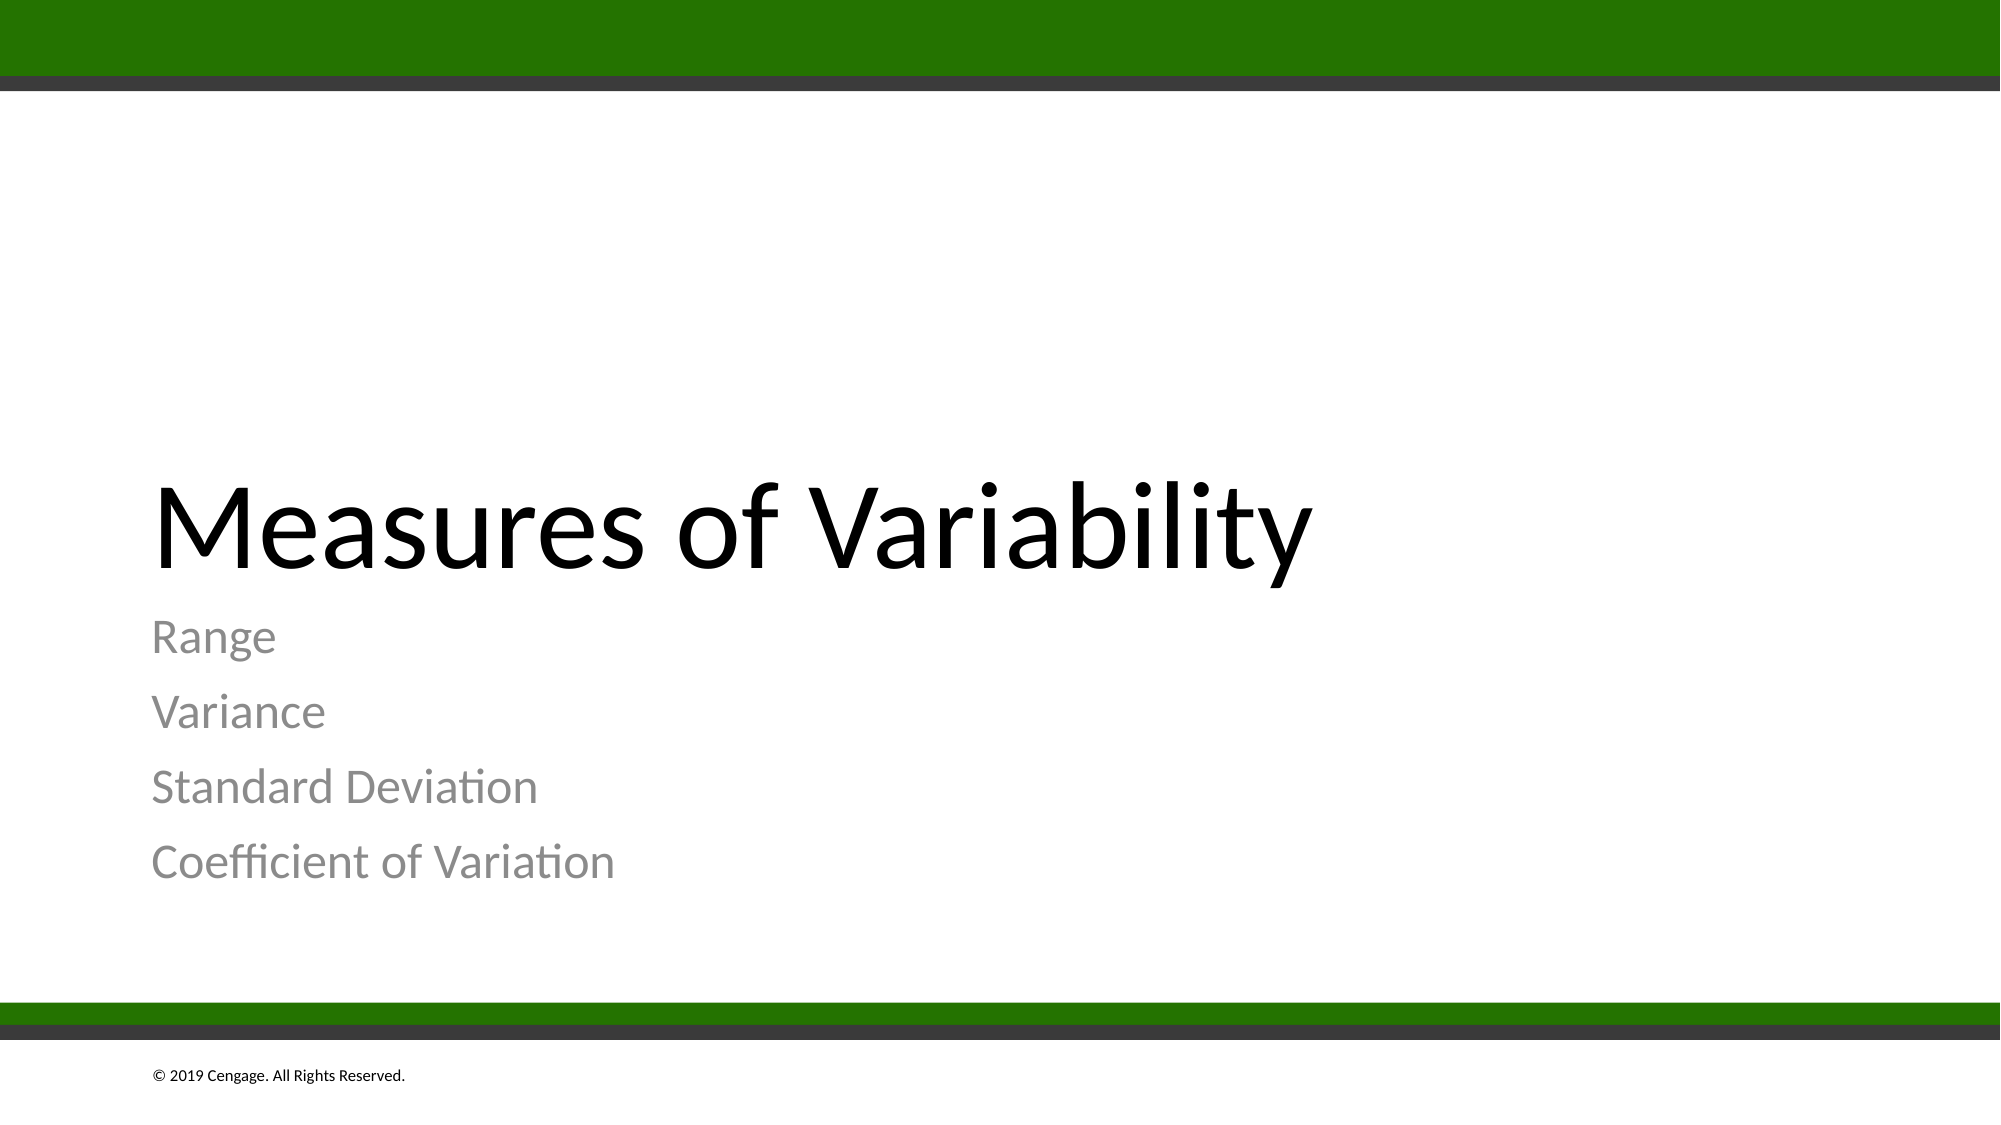

# Measures of Variability
Range
Variance
Standard Deviation
Coefficient of Variation